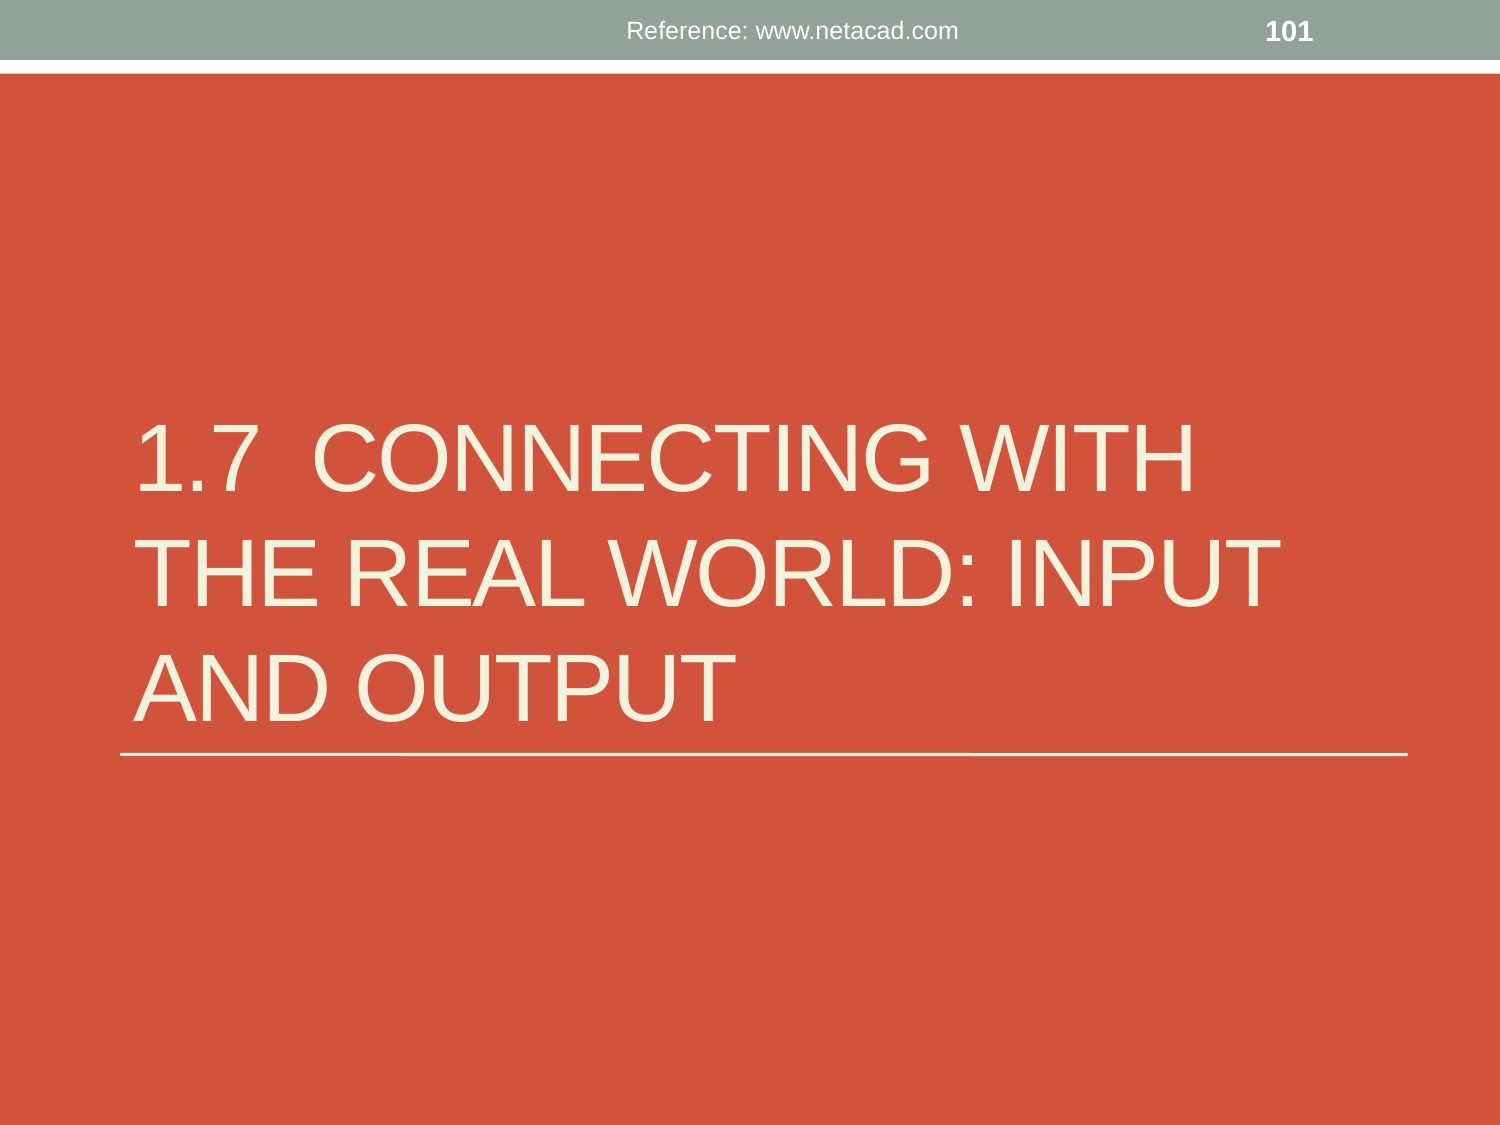

Reference: www.netacad.com
101
# 1.7  Connecting with the real world: input and output